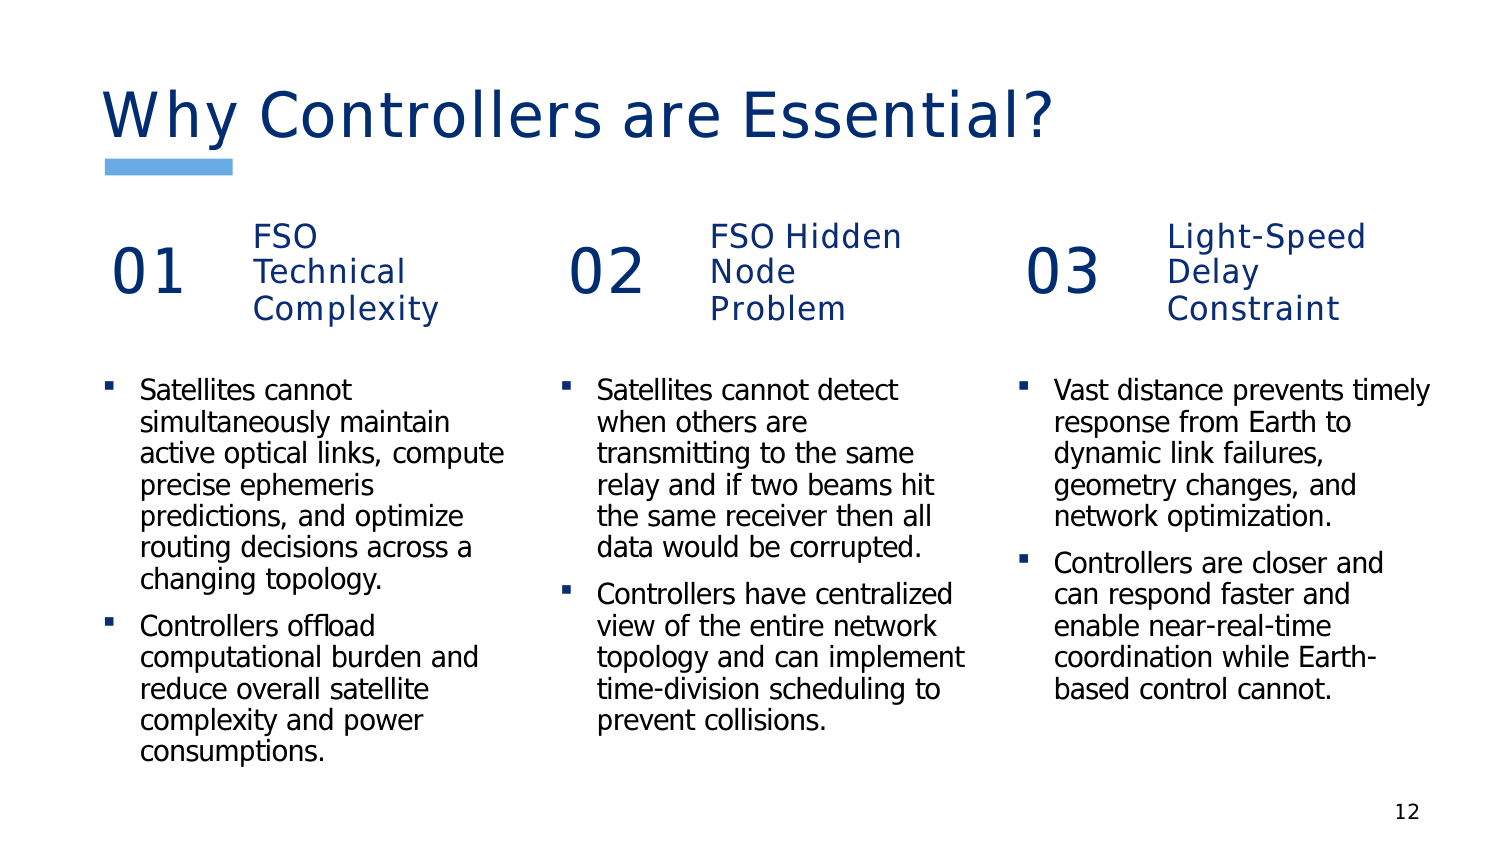

# Why Controllers are Essential?
01
FSO Technical Complexity
02
FSO Hidden Node Problem
03
Light-Speed Delay Constraint
Satellites cannot simultaneously maintain active optical links, compute precise ephemeris predictions, and optimize routing decisions across a changing topology.
Controllers offload computational burden and reduce overall satellite complexity and power consumptions.
Satellites cannot detect when others are transmitting to the same relay and if two beams hit the same receiver then all data would be corrupted.
Controllers have centralized view of the entire network topology and can implement time-division scheduling to prevent collisions.
Vast distance prevents timely response from Earth to dynamic link failures, geometry changes, and network optimization.
Controllers are closer and can respond faster and enable near-real-time coordination while Earth-based control cannot.